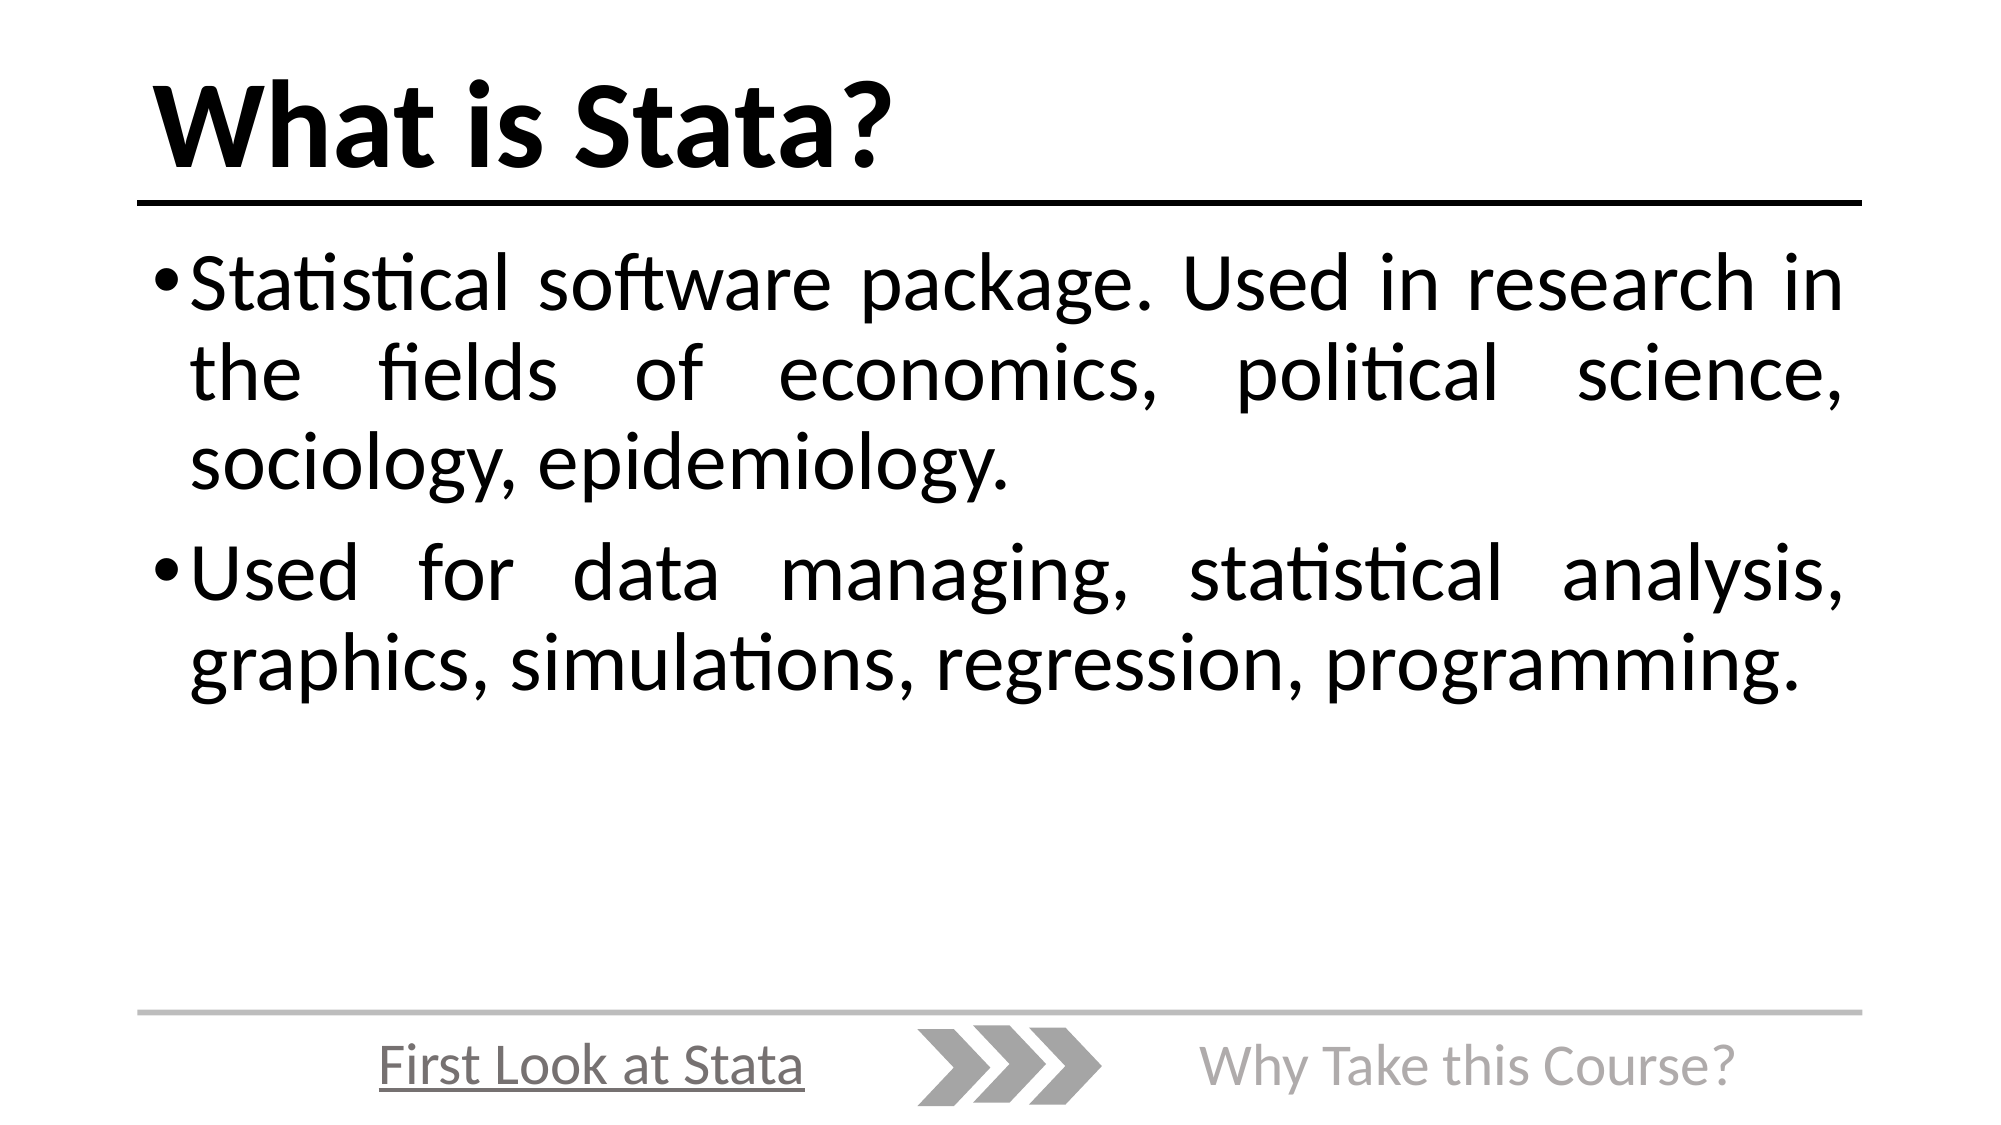

# What is Stata?
Statistical software package. Used in research in the fields of economics, political science, sociology, epidemiology.
Used for data managing, statistical analysis, graphics, simulations, regression, programming.
First Look at Stata
Why Take this Course?